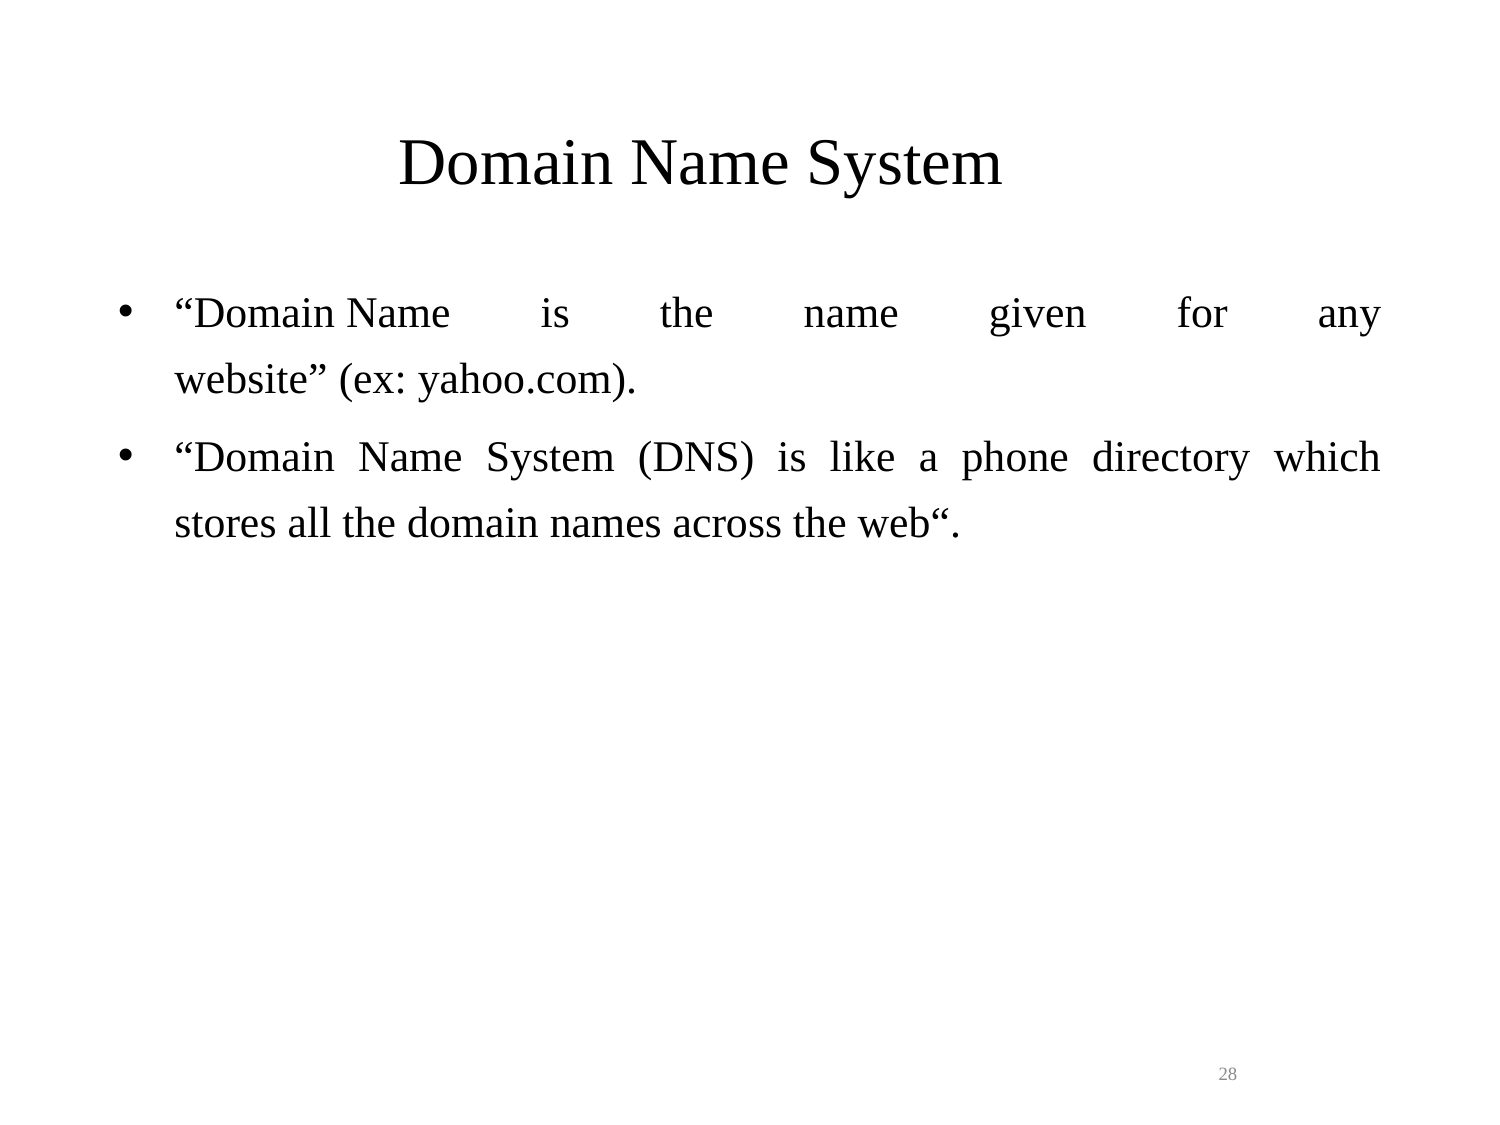

# Domain Name System
“Domain Name is the name given for any website” (ex: yahoo.com).
“Domain Name System (DNS) is like a phone directory which stores all the domain names across the web“.

28